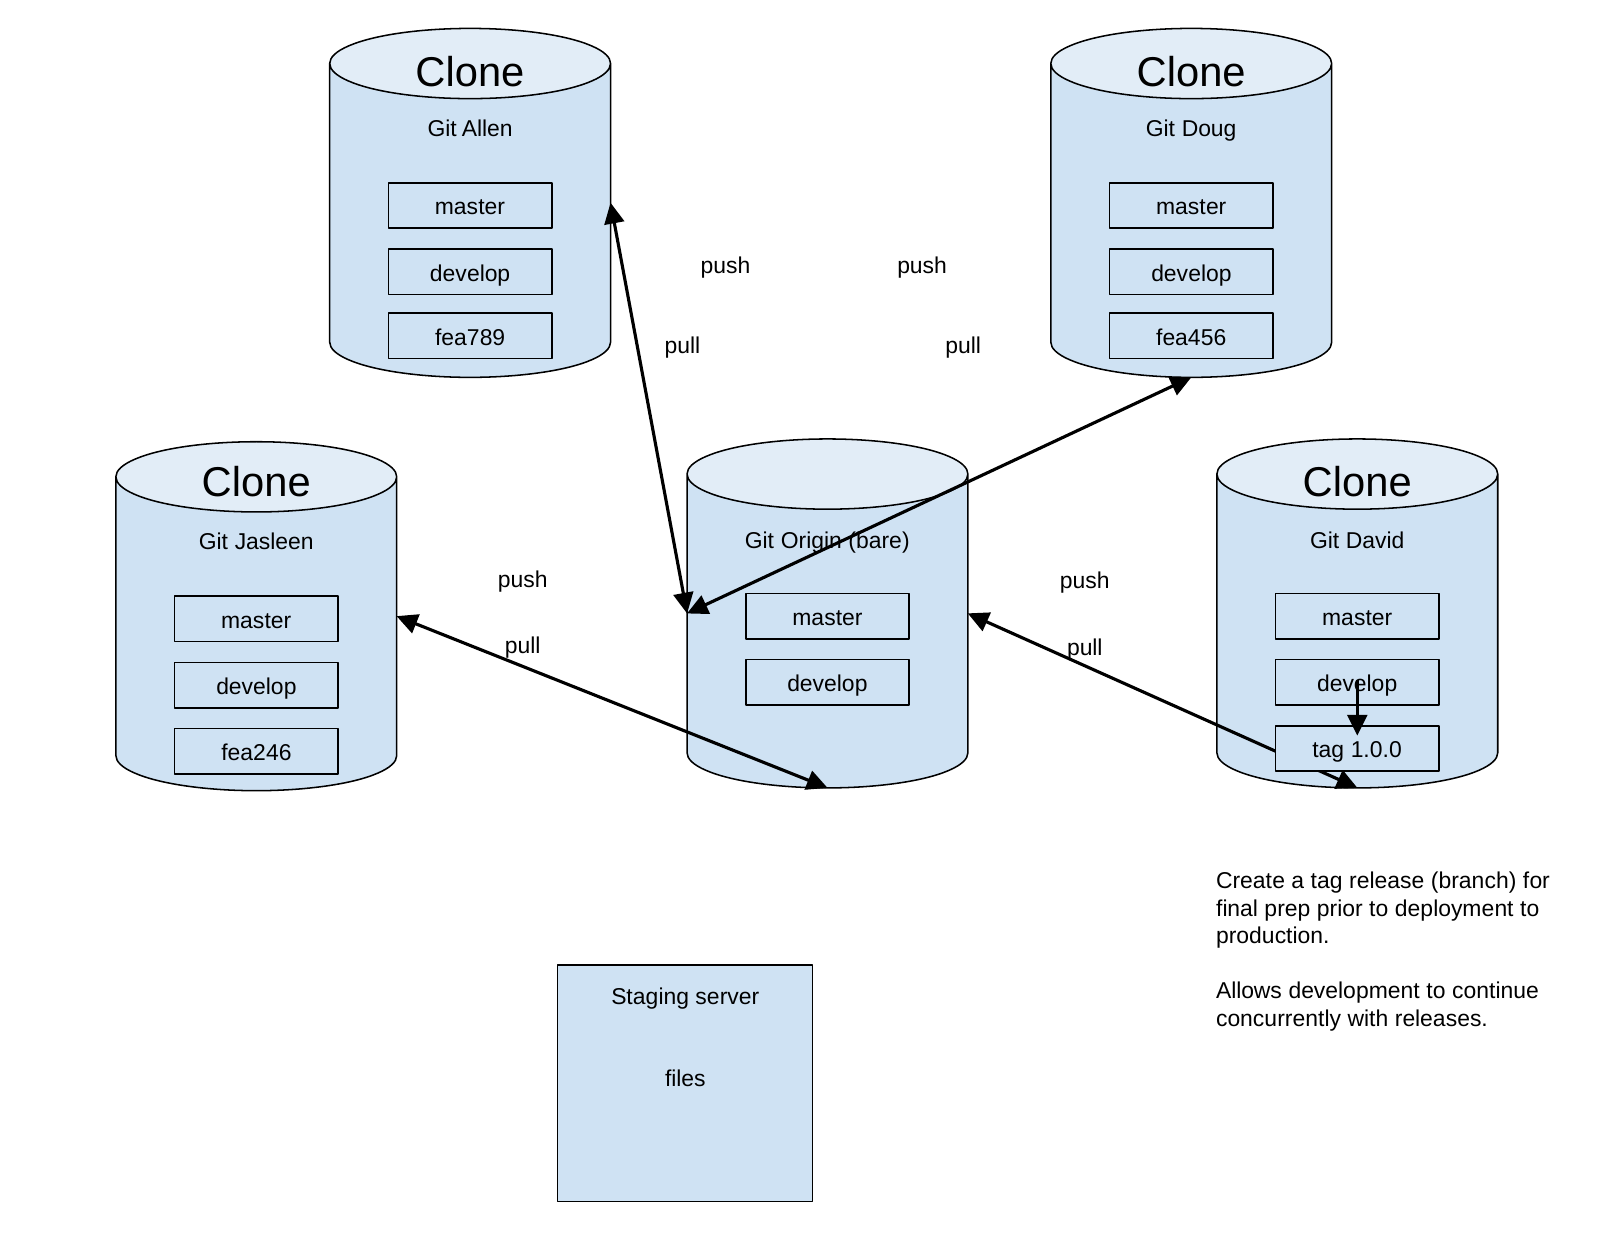

Git Allen
master
develop
Clone
Git Doug
master
develop
Clone
push
push
fea789
fea456
pull
pull
Clone
Git Origin (bare)
Git David
Clone
Git Jasleen
master
develop
push
push
master
master
pull
pull
develop
develop
tag 1.0.0
fea246
Create a tag release (branch) for final prep prior to deployment to production.

Allows development to continue concurrently with releases.
Staging server

files
138